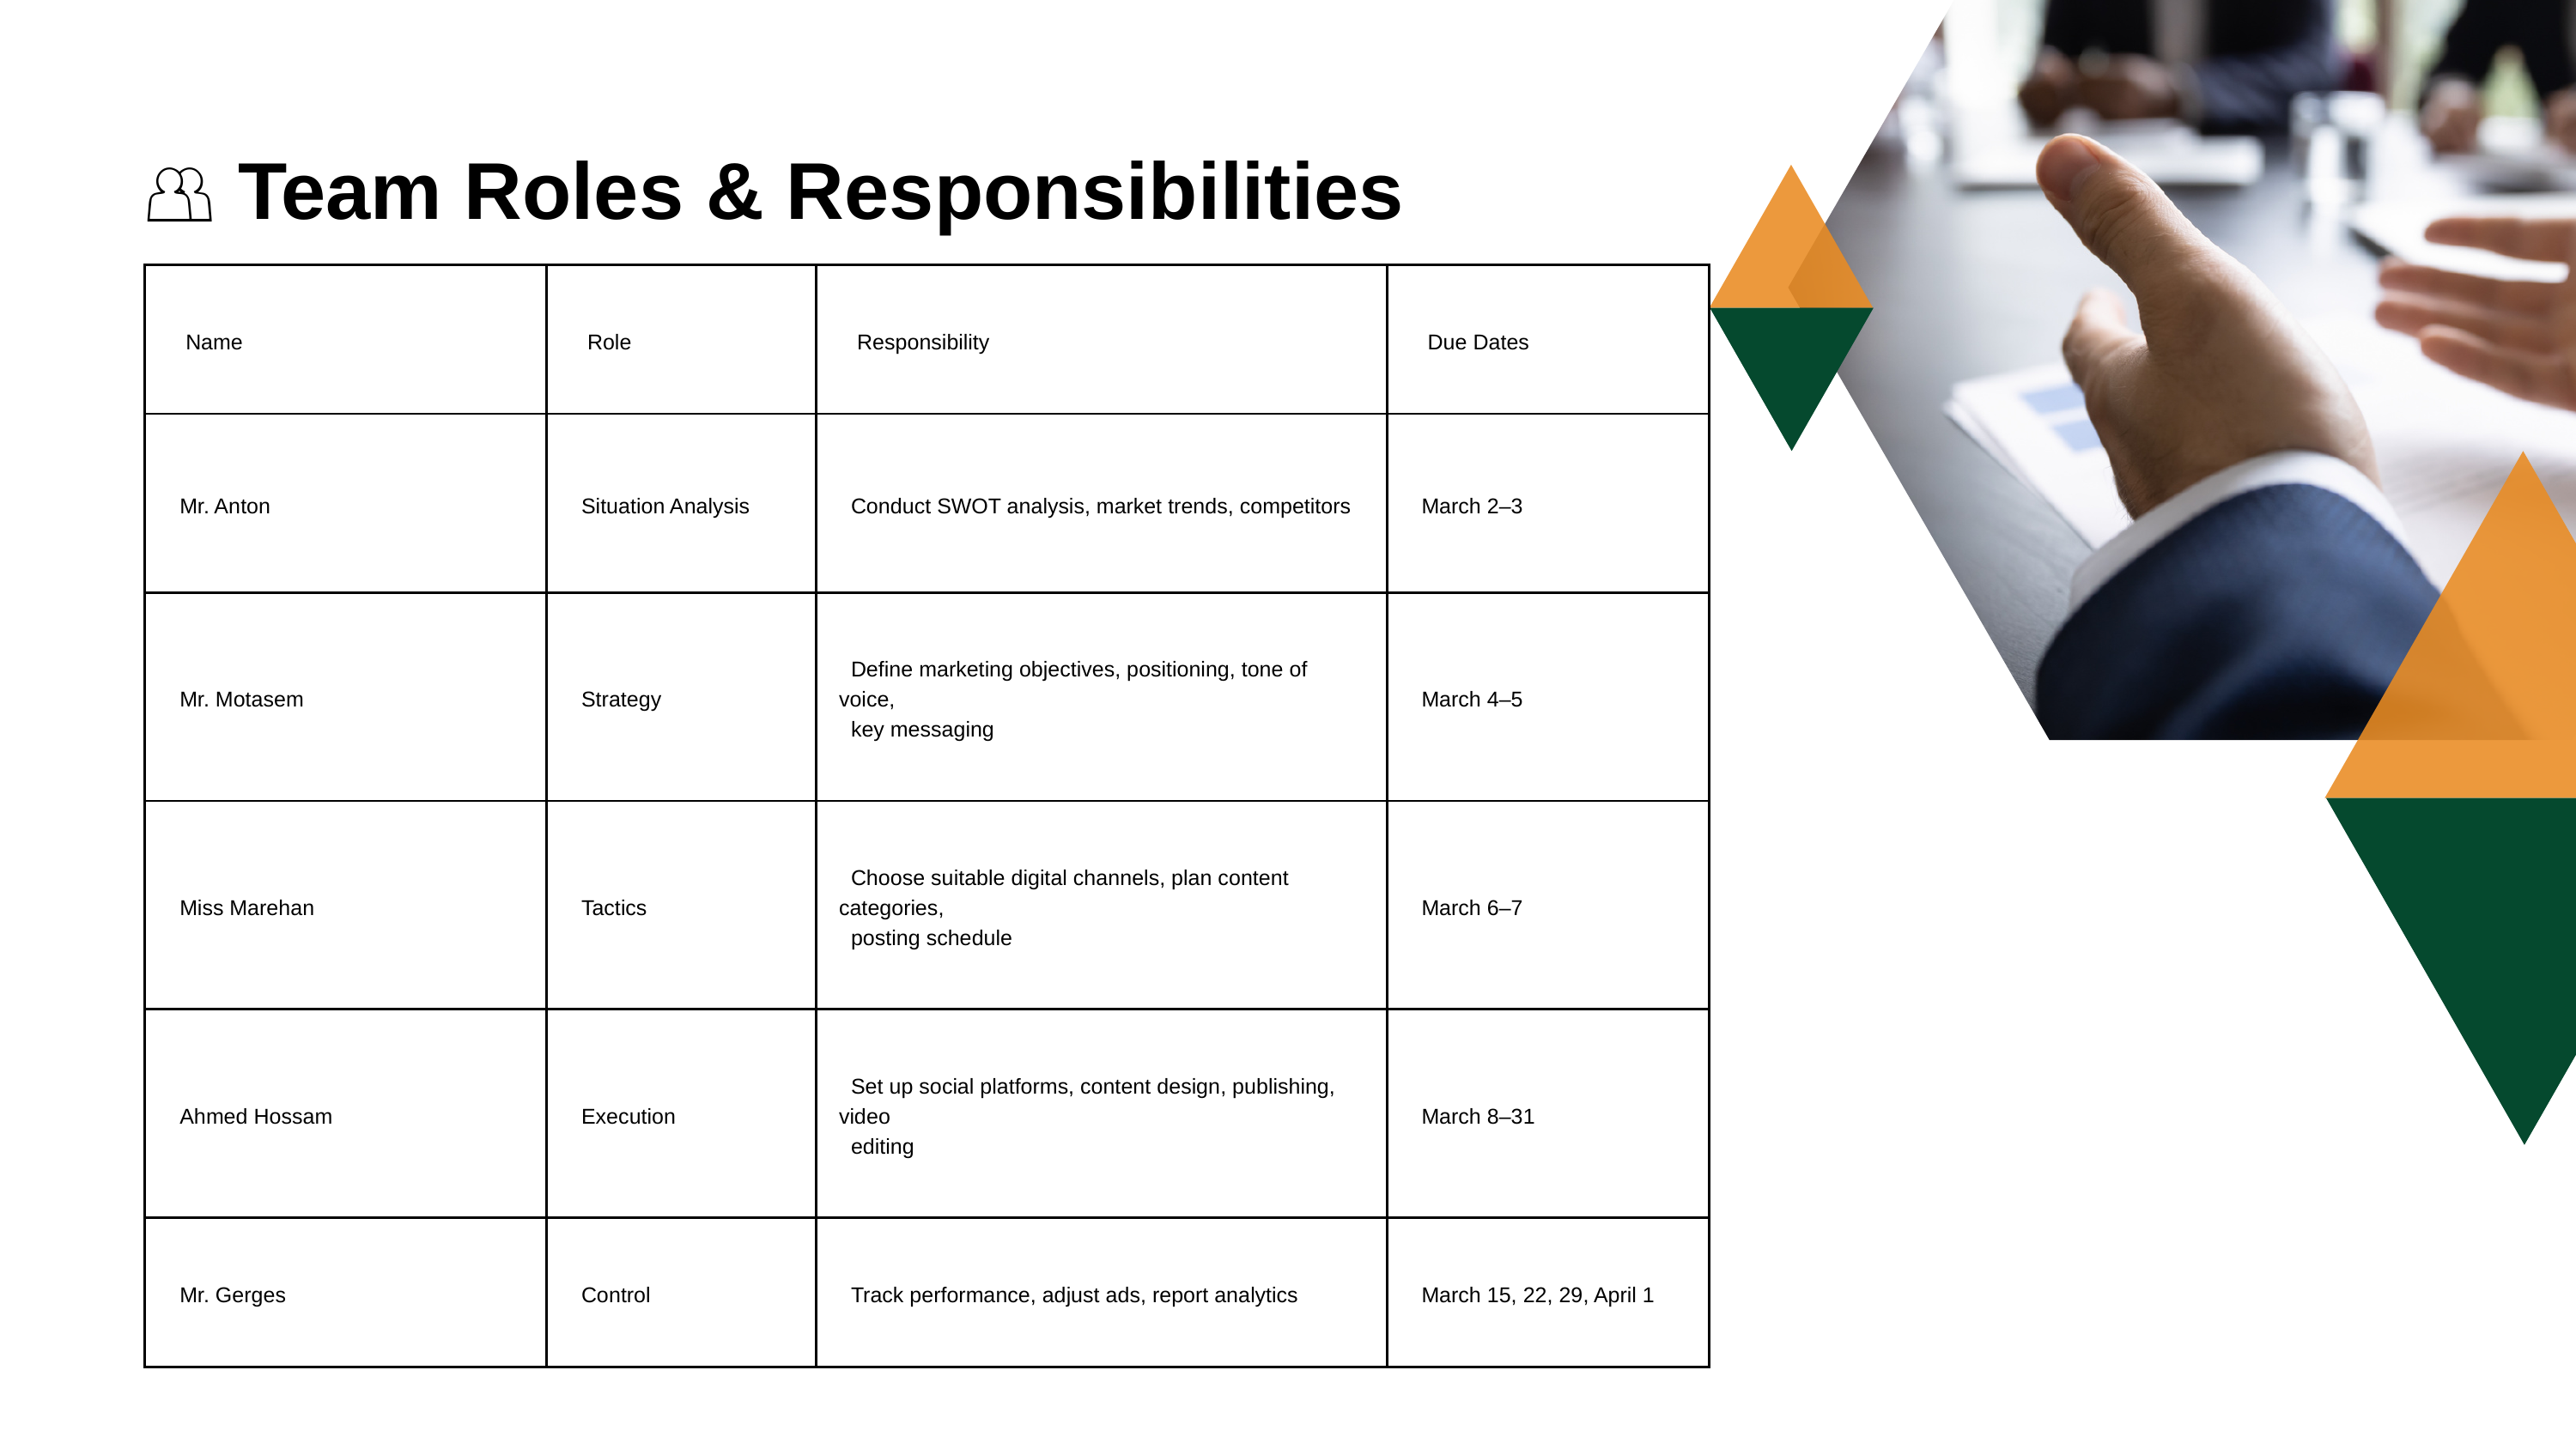

👥 Team Roles & Responsibilities

| Name | Role | Responsibility | Due Dates |
| --- | --- | --- | --- |
| Mr. Anton | Situation Analysis | Conduct SWOT analysis, market trends, competitors | March 2–3 |
| Mr. Motasem | Strategy | Define marketing objectives, positioning, tone of voice, key messaging | March 4–5 |
| Miss Marehan | Tactics | Choose suitable digital channels, plan content categories, posting schedule | March 6–7 |
| Ahmed Hossam | Execution | Set up social platforms, content design, publishing, video editing | March 8–31 |
| Mr. Gerges | Control | Track performance, adjust ads, report analytics | March 15, 22, 29, April 1 |